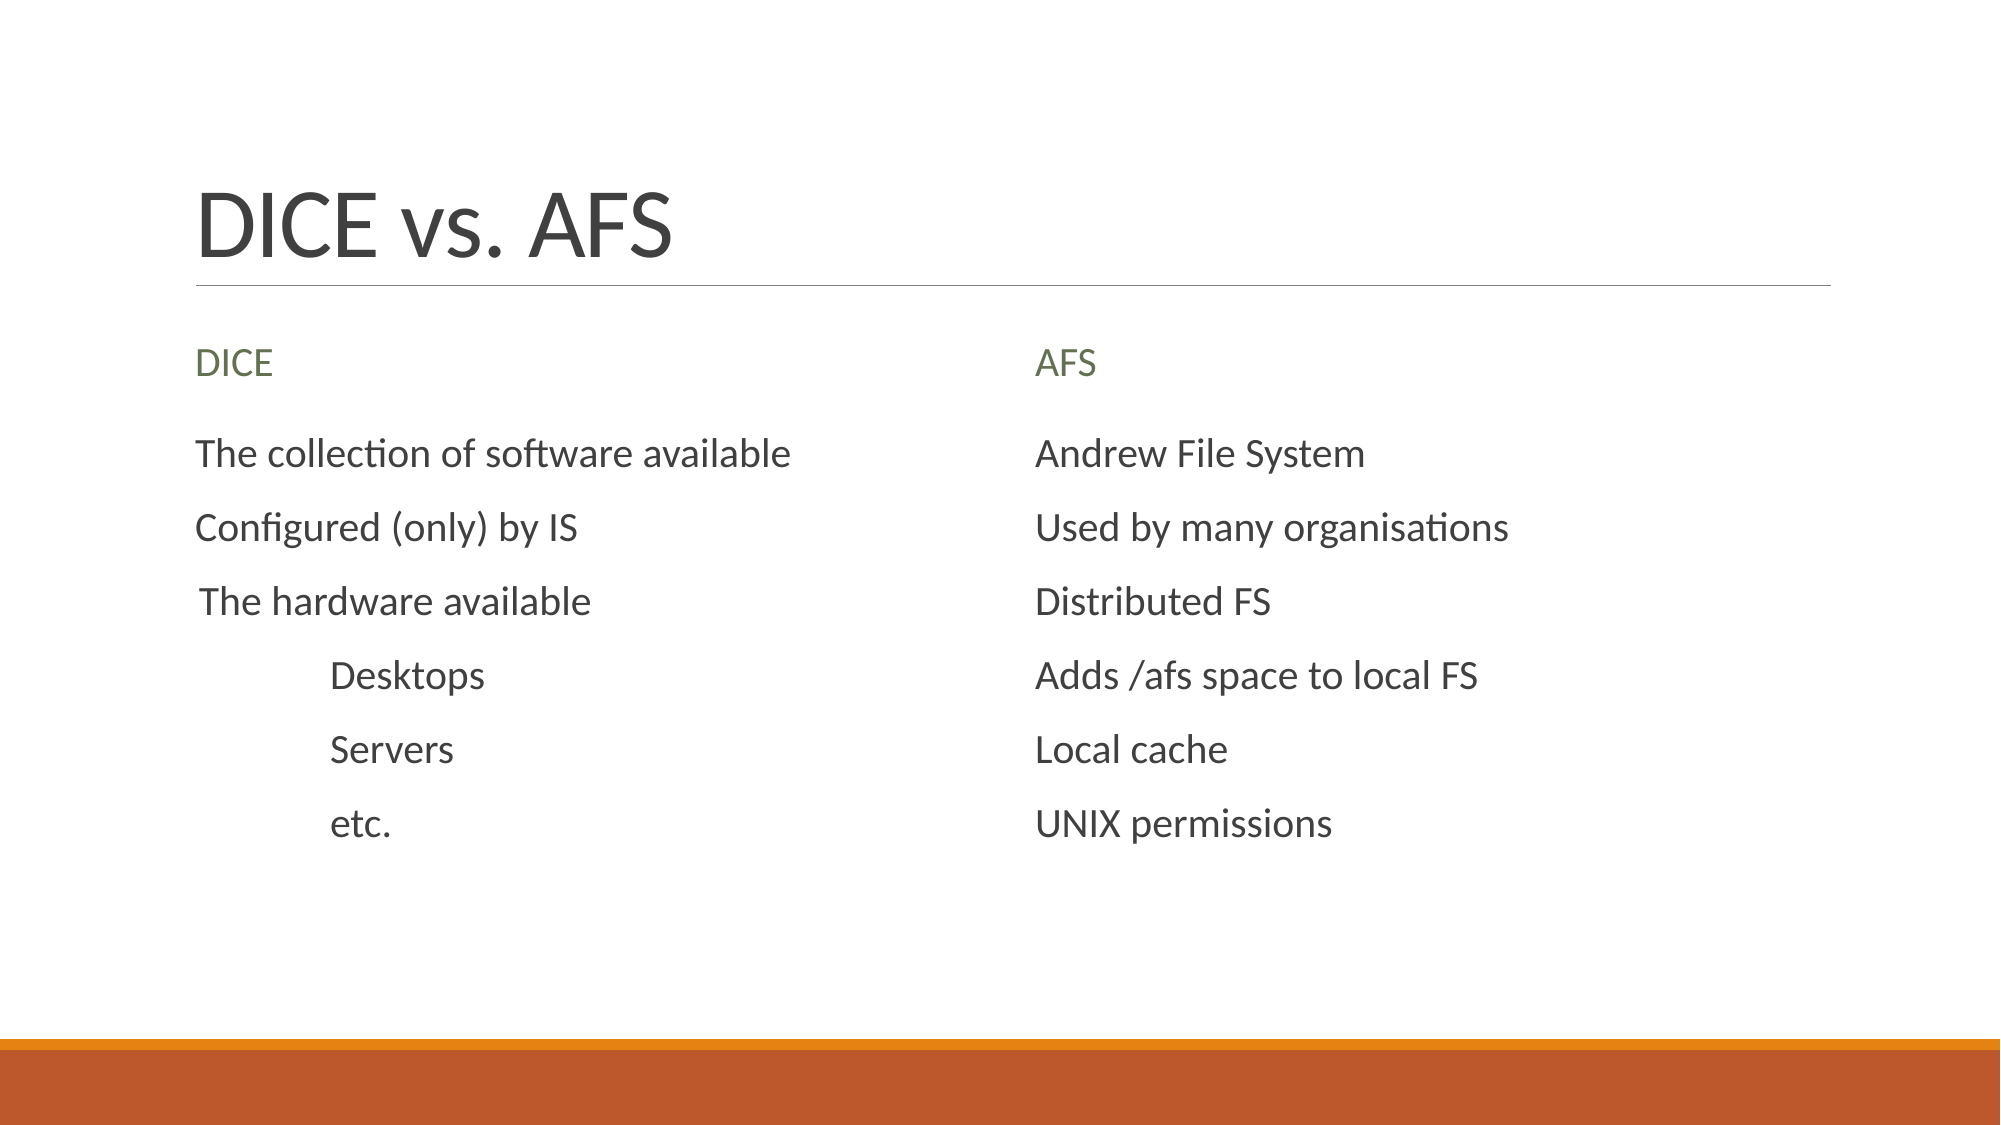

# DICE vs. AFS
DICE
AFS
The collection of software available
Configured (only) by IS
  The hardware available
	Desktops
	Servers
	etc.
Andrew File System
Used by many organisations
Distributed FS
Adds /afs space to local FS
Local cache
UNIX permissions